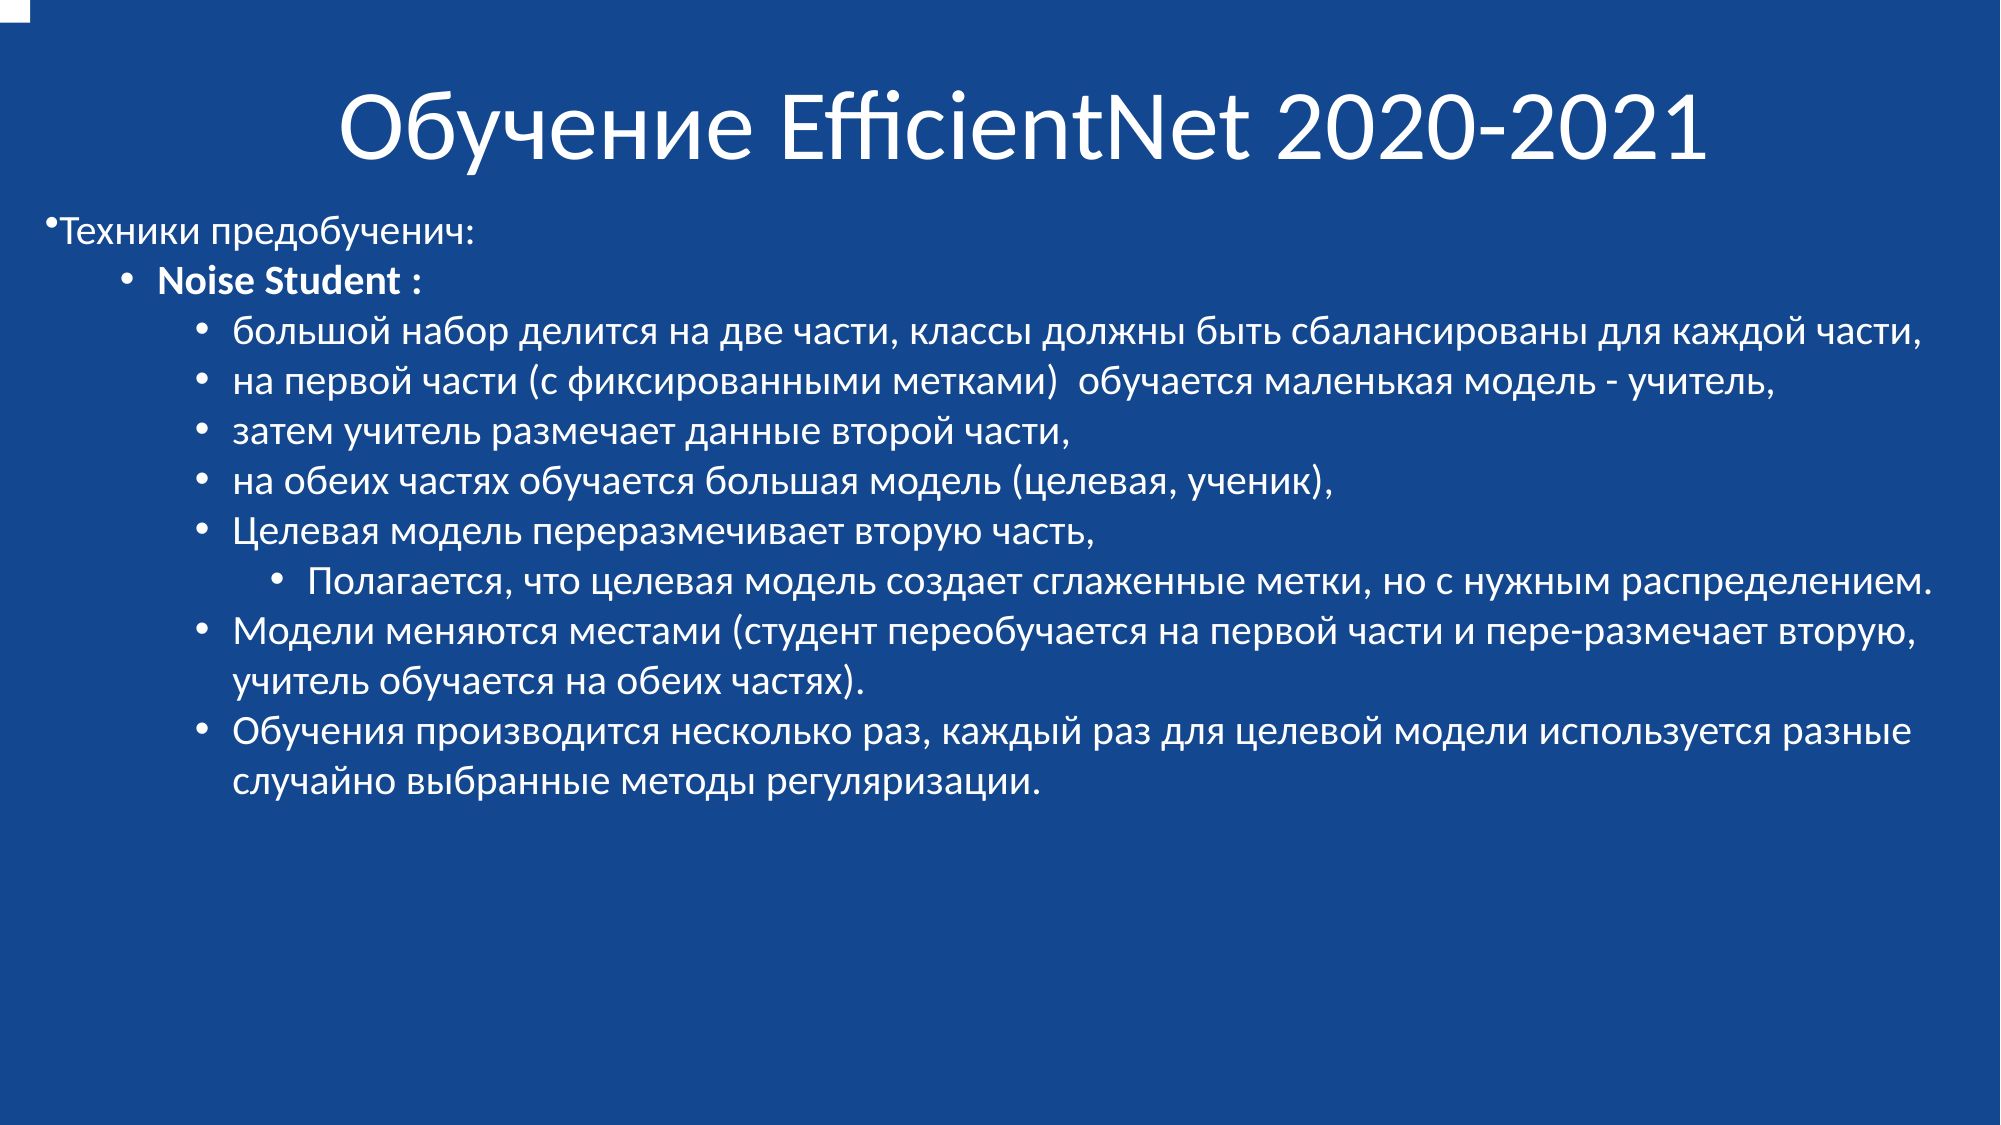

# Обучение EfficientNet 2020-2021
Техники предобученич:
Noise Student :
большой набор делится на две части, классы должны быть сбалансированы для каждой части,
на первой части (с фиксированными метками)  обучается маленькая модель - учитель,
затем учитель размечает данные второй части,
на обеих частях обучается большая модель (целевая, ученик),
Целевая модель переразмечивает вторую часть,
Полагается, что целевая модель создает сглаженные метки, но с нужным распределением.
Модели меняются местами (студент переобучается на первой части и пере-размечает вторую, учитель обучается на обеих частях).
Обучения производится несколько раз, каждый раз для целевой модели используется разные случайно выбранные методы регуляризации.